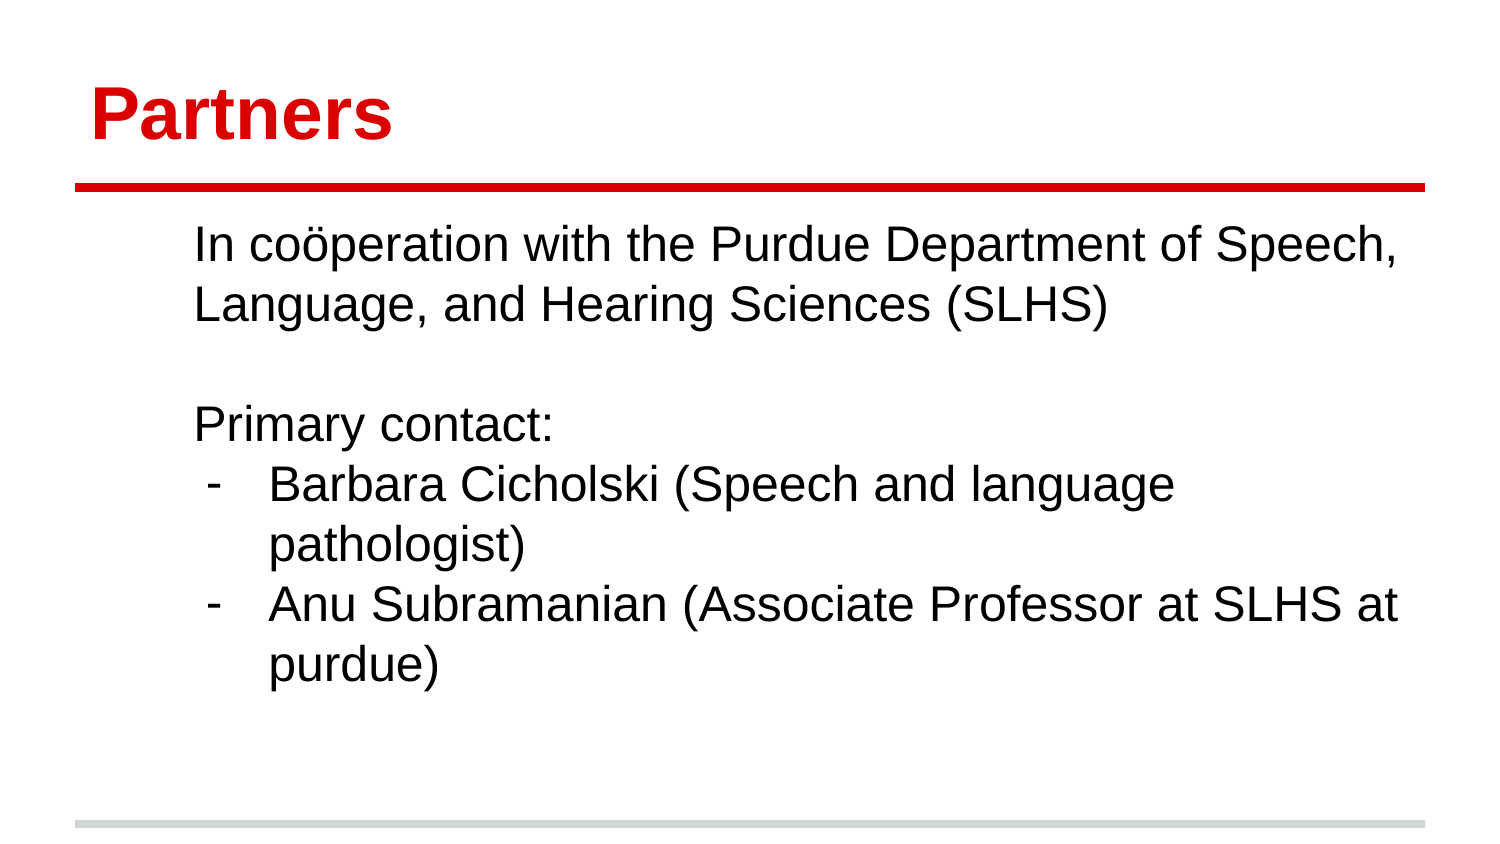

# Partners
In coöperation with the Purdue Department of Speech, Language, and Hearing Sciences (SLHS)

Primary contact:
Barbara Cicholski (Speech and language pathologist)
Anu Subramanian (Associate Professor at SLHS at purdue)